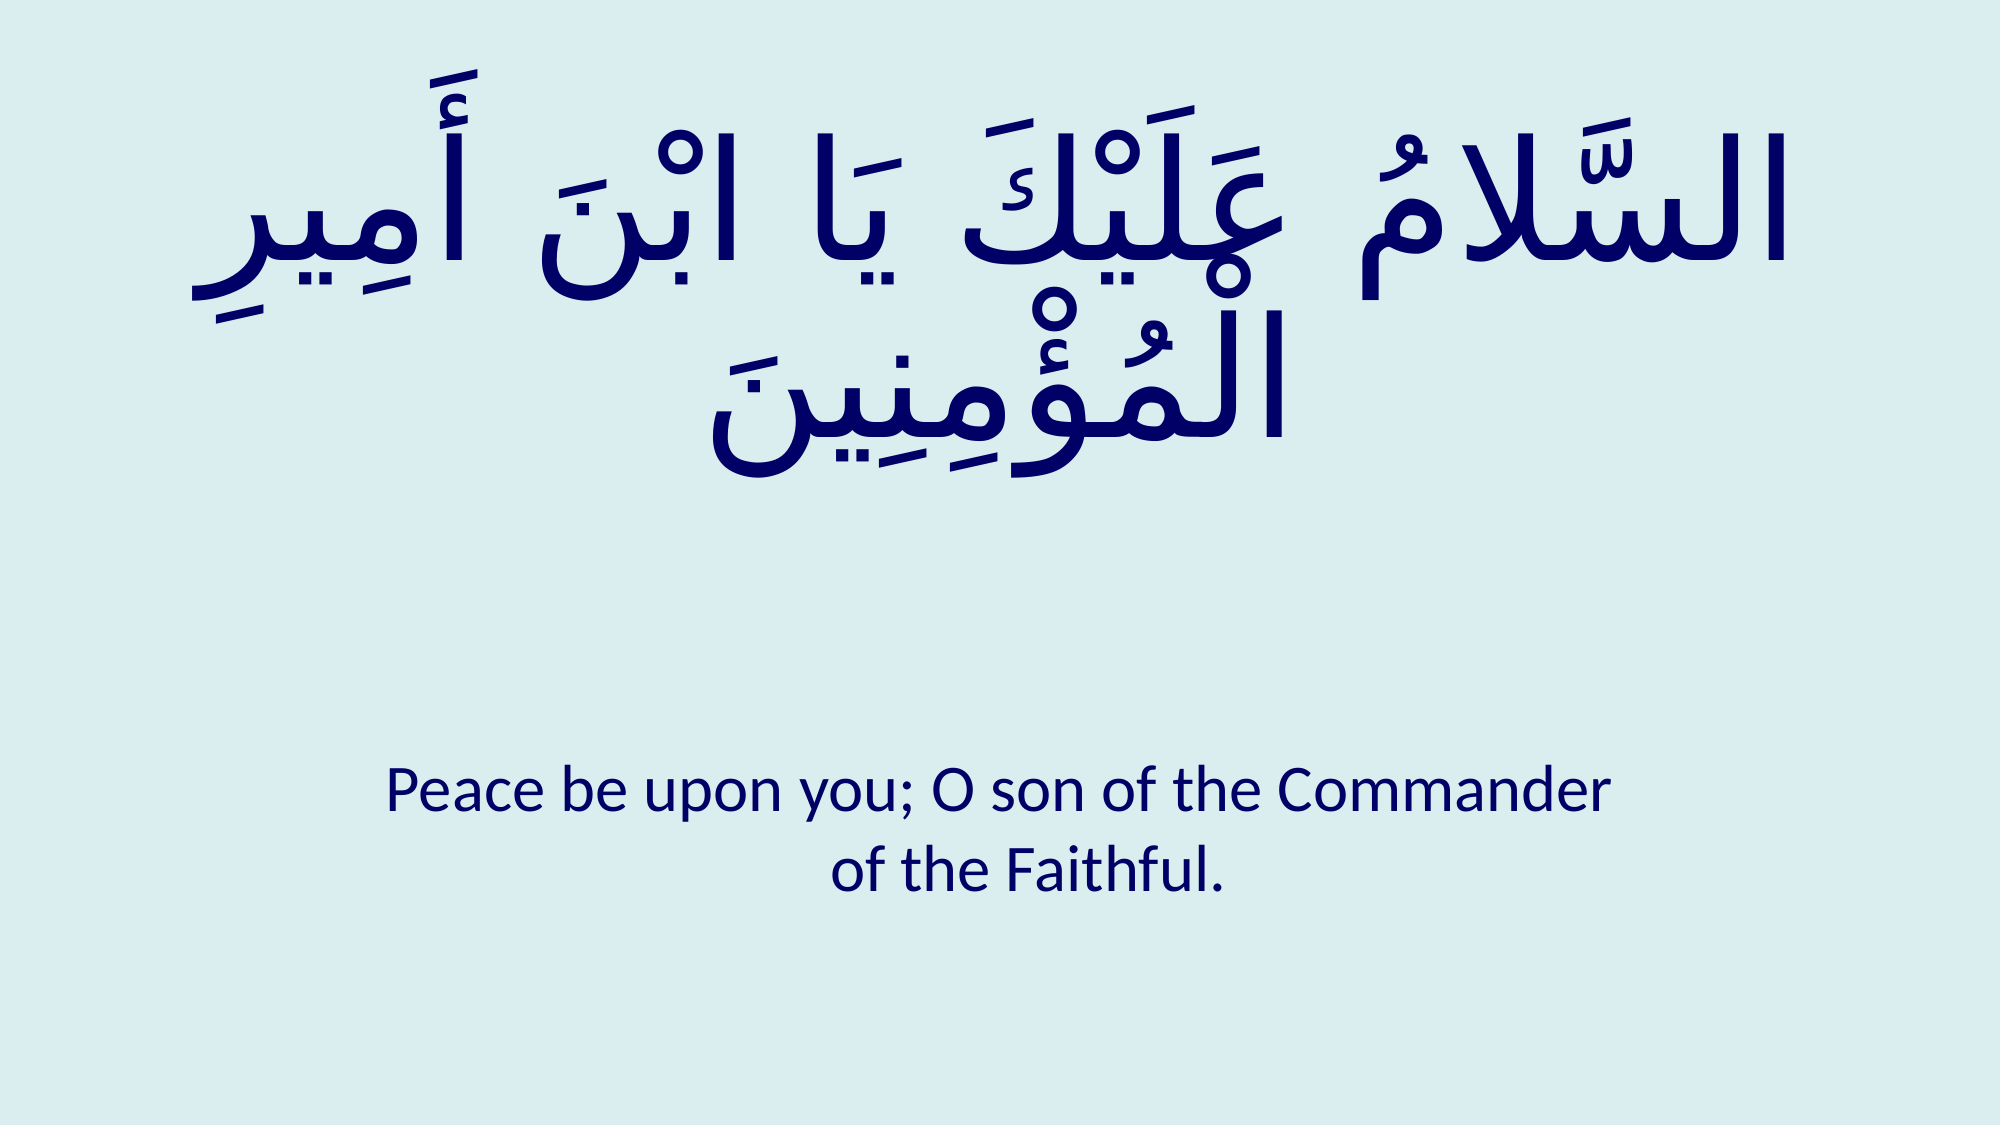

# السَّلامُ عَلَيْكَ يَا ابْنَ أَمِيرِ الْمُؤْمِنِينَ
Peace be upon you; O son of the Commander of the Faithful.